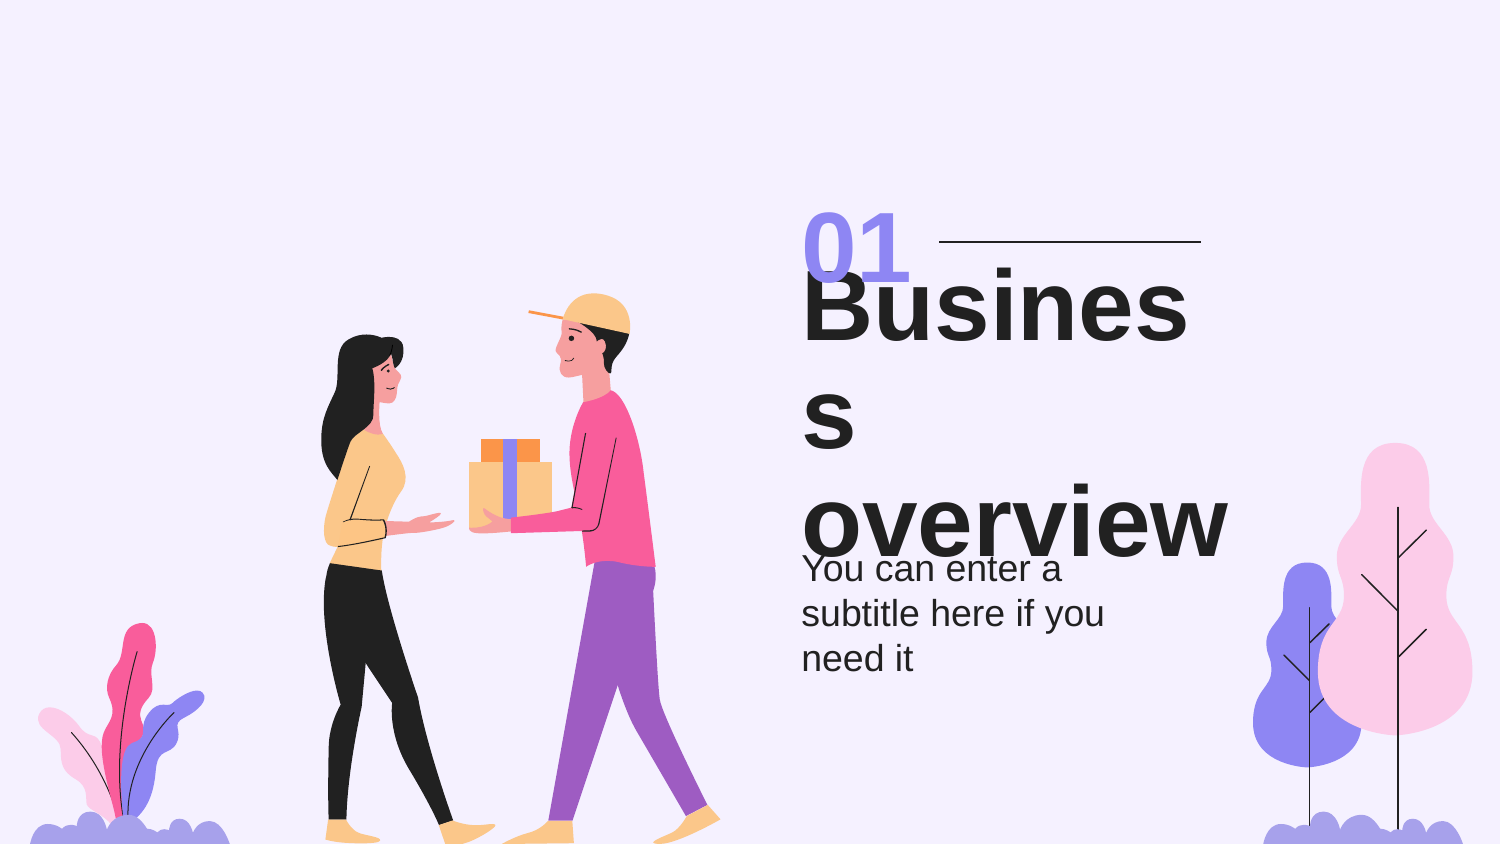

01

# Business overview

You can enter a subtitle here if you need it